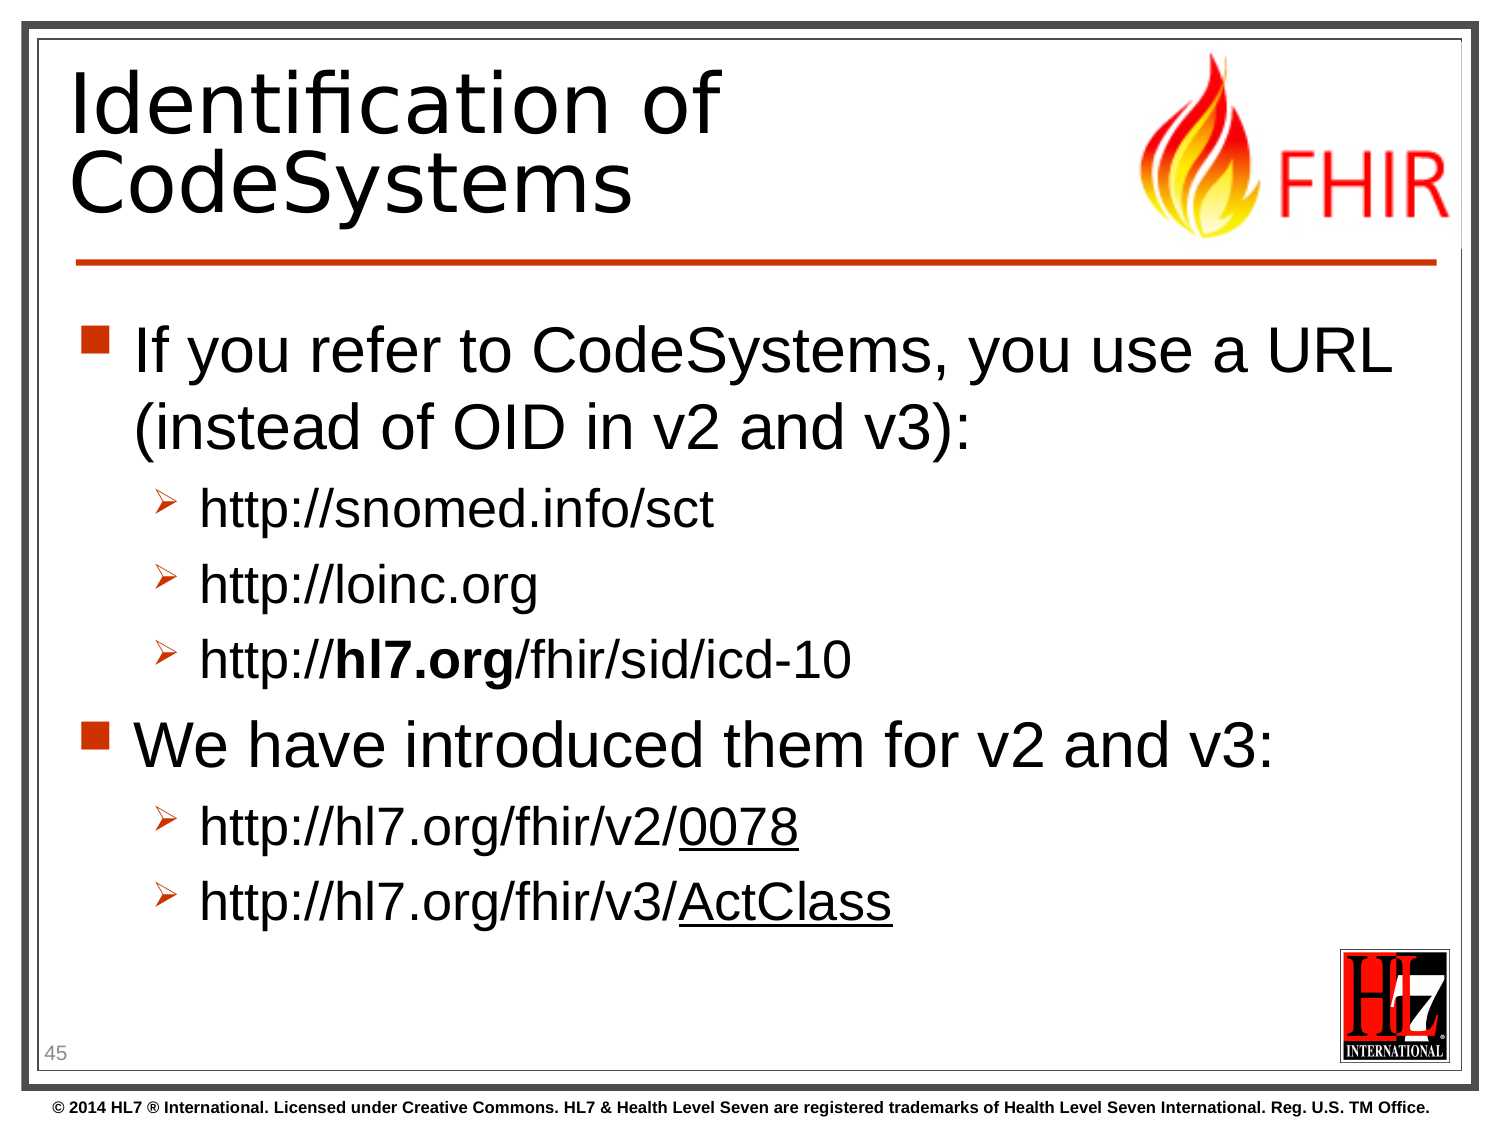

# Identification of CodeSystems
If you refer to CodeSystems, you use a URL (instead of OID in v2 and v3):
http://snomed.info/sct
http://loinc.org
http://hl7.org/fhir/sid/icd-10
We have introduced them for v2 and v3:
http://hl7.org/fhir/v2/0078
http://hl7.org/fhir/v3/ActClass

45